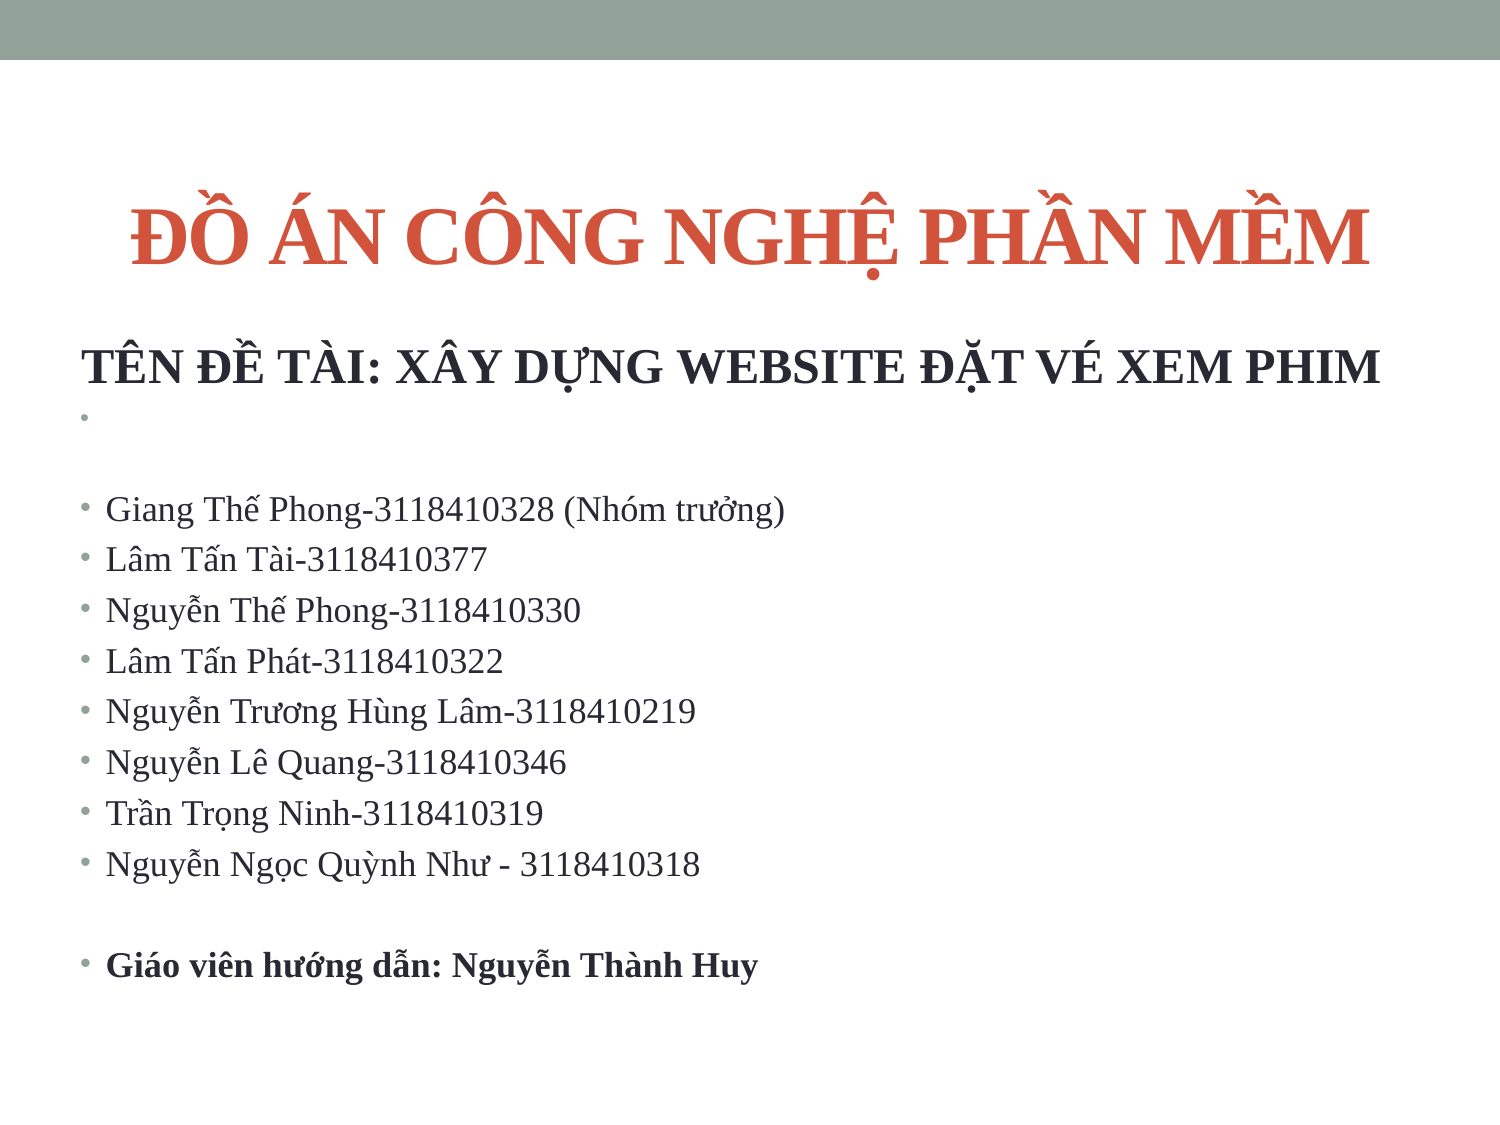

ĐỒ ÁN CÔNG NGHỆ PHẦN MỀM
TÊN ĐỀ TÀI: XÂY DỰNG WEBSITE ĐẶT VÉ XEM PHIM

Giang Thế Phong-3118410328 (Nhóm trưởng)
Lâm Tấn Tài-3118410377
Nguyễn Thế Phong-3118410330
Lâm Tấn Phát-3118410322
Nguyễn Trương Hùng Lâm-3118410219
Nguyễn Lê Quang-3118410346
Trần Trọng Ninh-3118410319
Nguyễn Ngọc Quỳnh Như - 3118410318

Giáo viên hướng dẫn: Nguyễn Thành Huy